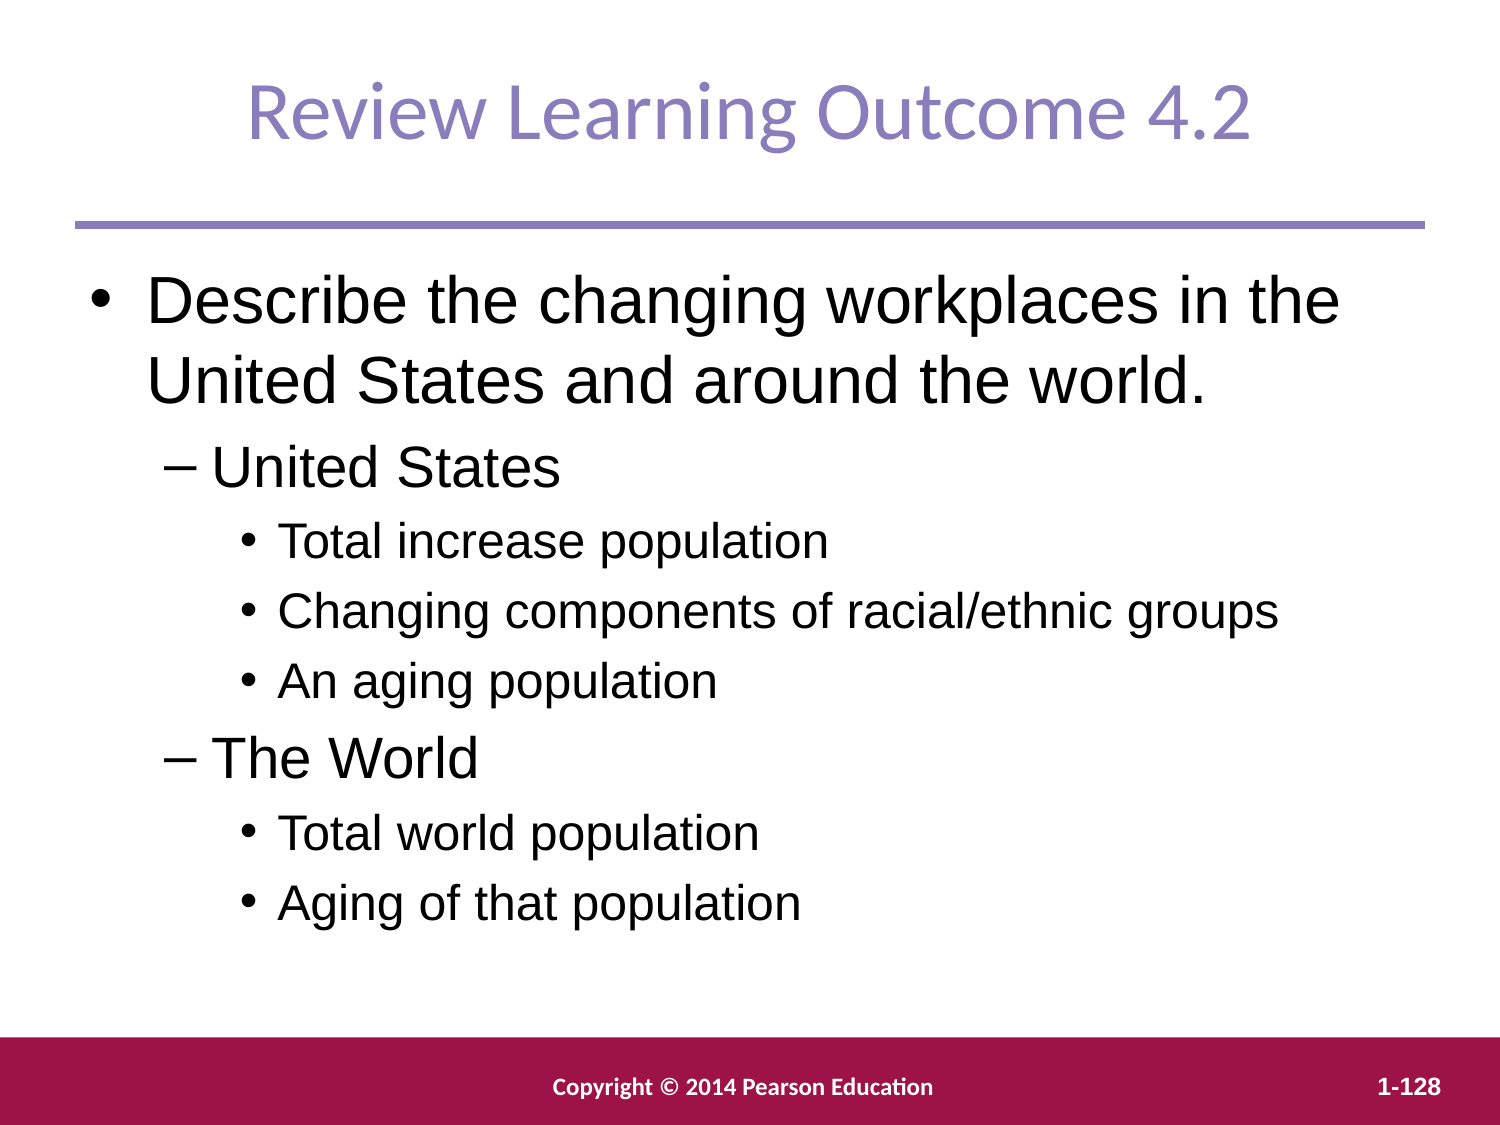

Review Learning Outcome 4.2
Describe the changing workplaces in the United States and around the world.
United States
Total increase population
Changing components of racial/ethnic groups
An aging population
The World
Total world population
Aging of that population